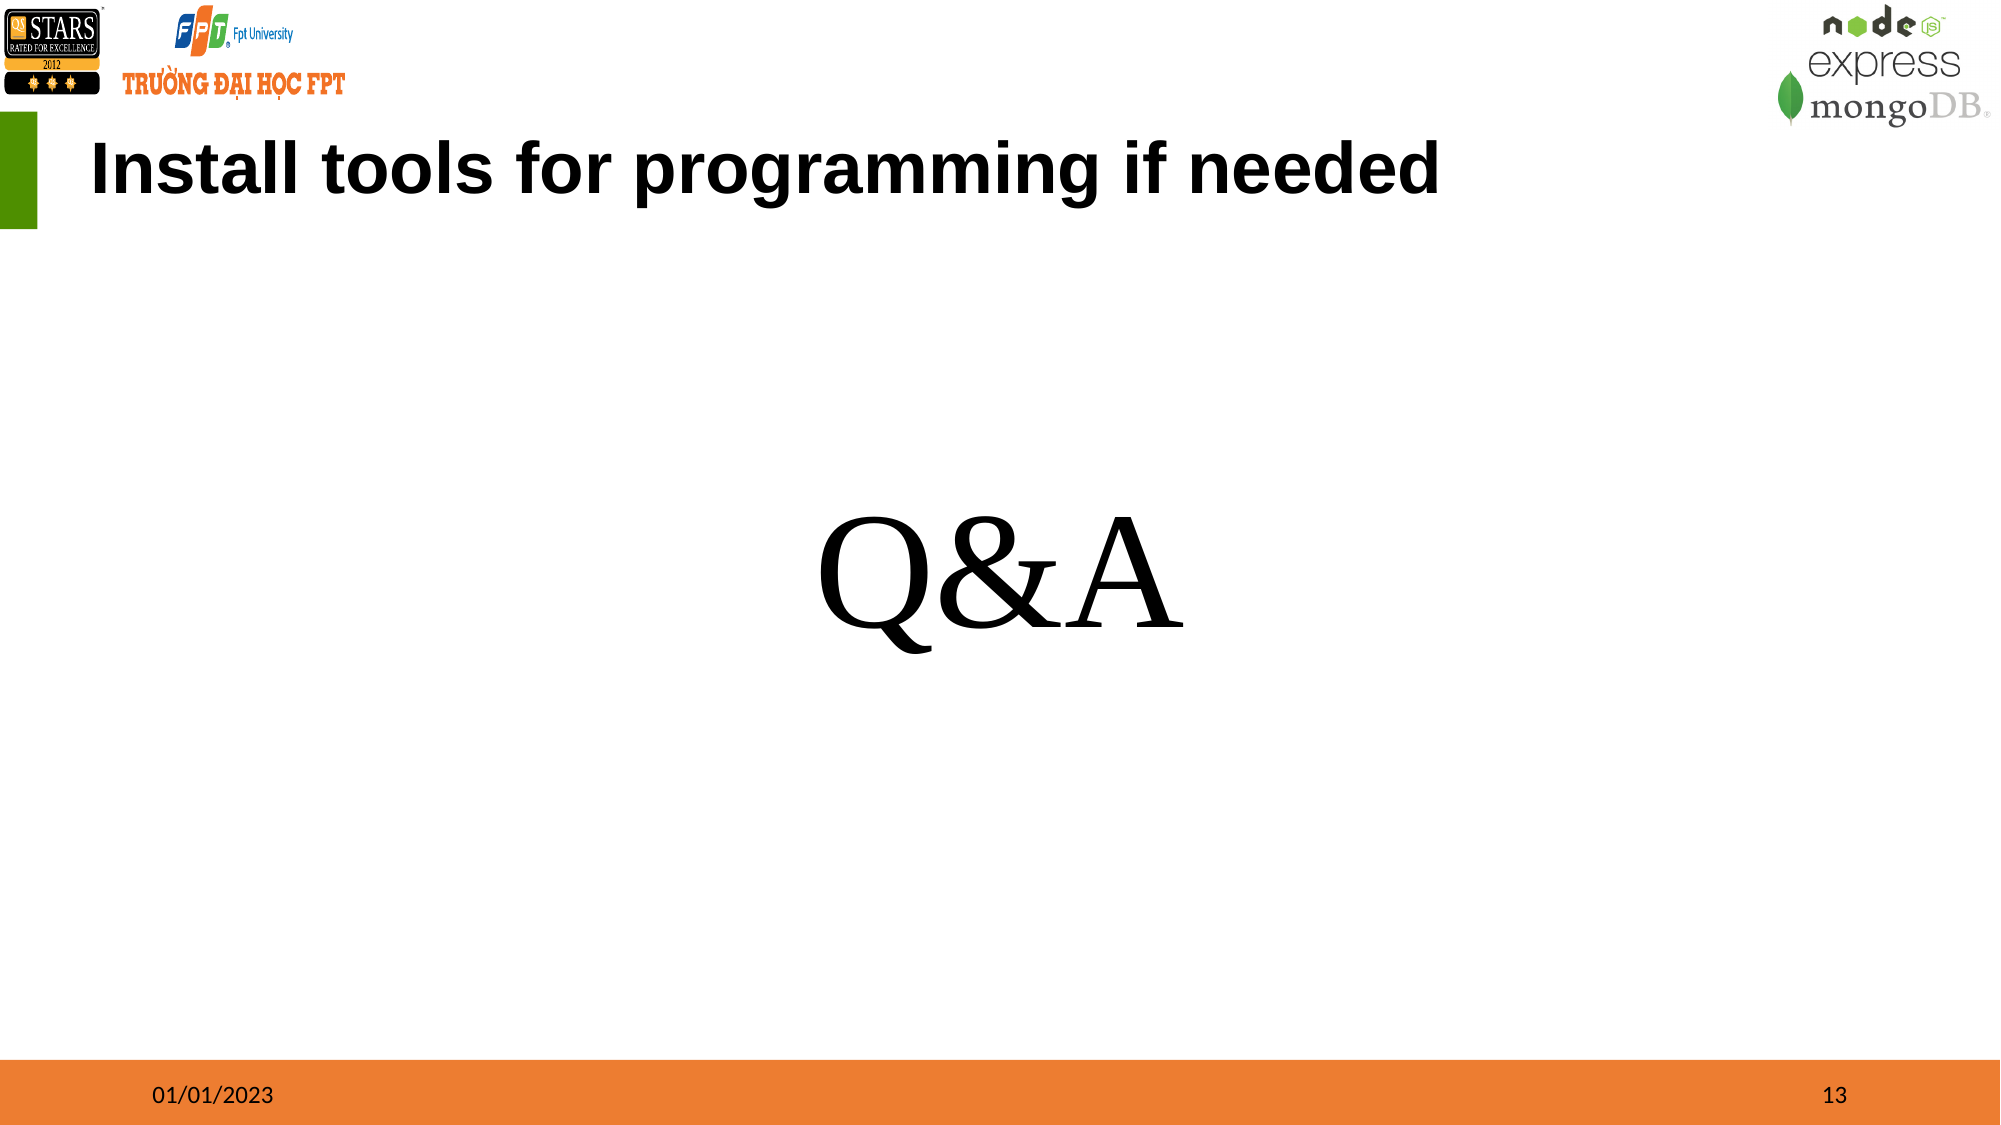

# Install tools for programming if needed
Q&A
01/01/2023
13